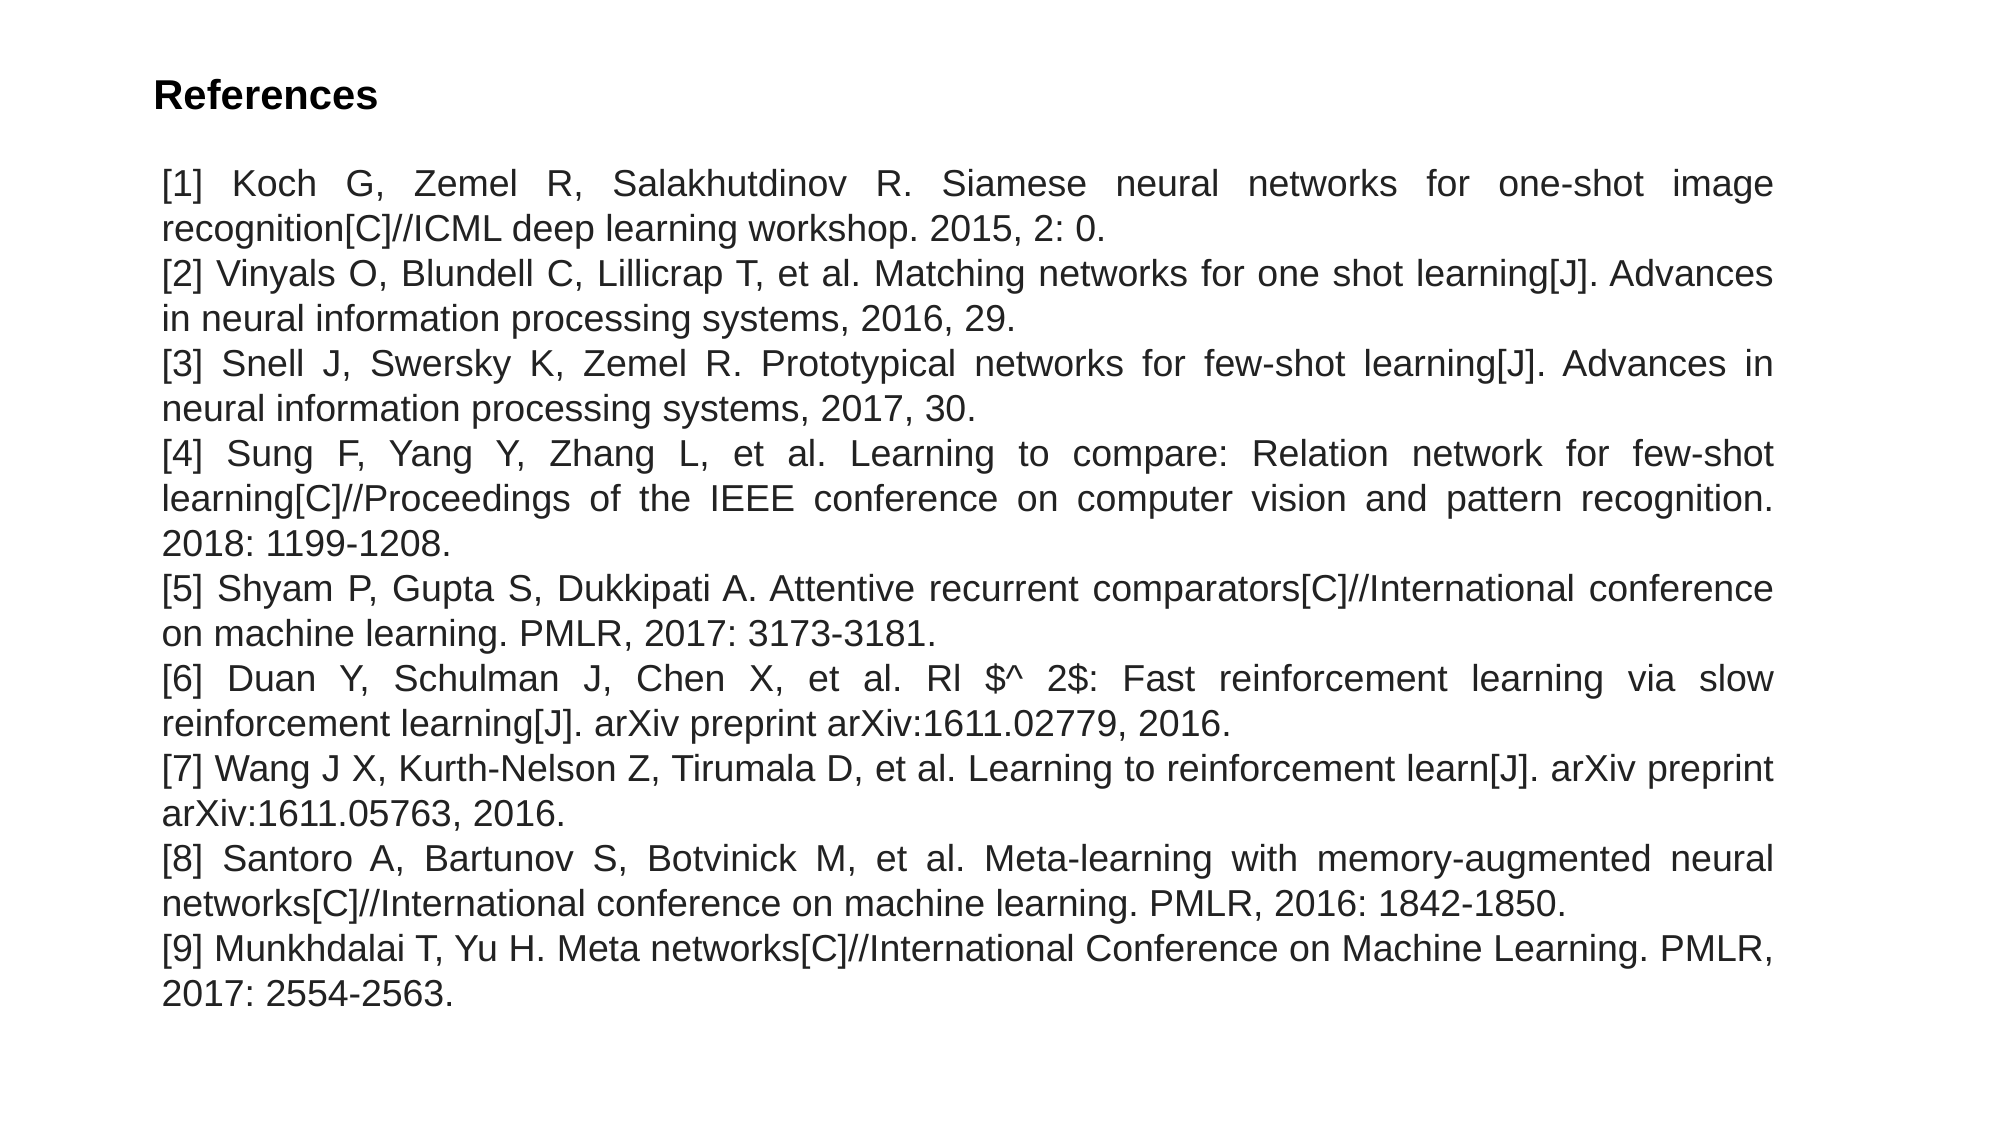

References
[1] Koch G, Zemel R, Salakhutdinov R. Siamese neural networks for one-shot image recognition[C]//ICML deep learning workshop. 2015, 2: 0.
[2] Vinyals O, Blundell C, Lillicrap T, et al. Matching networks for one shot learning[J]. Advances in neural information processing systems, 2016, 29.
[3] Snell J, Swersky K, Zemel R. Prototypical networks for few-shot learning[J]. Advances in neural information processing systems, 2017, 30.
[4] Sung F, Yang Y, Zhang L, et al. Learning to compare: Relation network for few-shot learning[C]//Proceedings of the IEEE conference on computer vision and pattern recognition. 2018: 1199-1208.
[5] Shyam P, Gupta S, Dukkipati A. Attentive recurrent comparators[C]//International conference on machine learning. PMLR, 2017: 3173-3181.
[6] Duan Y, Schulman J, Chen X, et al. Rl $^ 2$: Fast reinforcement learning via slow reinforcement learning[J]. arXiv preprint arXiv:1611.02779, 2016.
[7] Wang J X, Kurth-Nelson Z, Tirumala D, et al. Learning to reinforcement learn[J]. arXiv preprint arXiv:1611.05763, 2016.
[8] Santoro A, Bartunov S, Botvinick M, et al. Meta-learning with memory-augmented neural networks[C]//International conference on machine learning. PMLR, 2016: 1842-1850.
[9] Munkhdalai T, Yu H. Meta networks[C]//International Conference on Machine Learning. PMLR, 2017: 2554-2563.